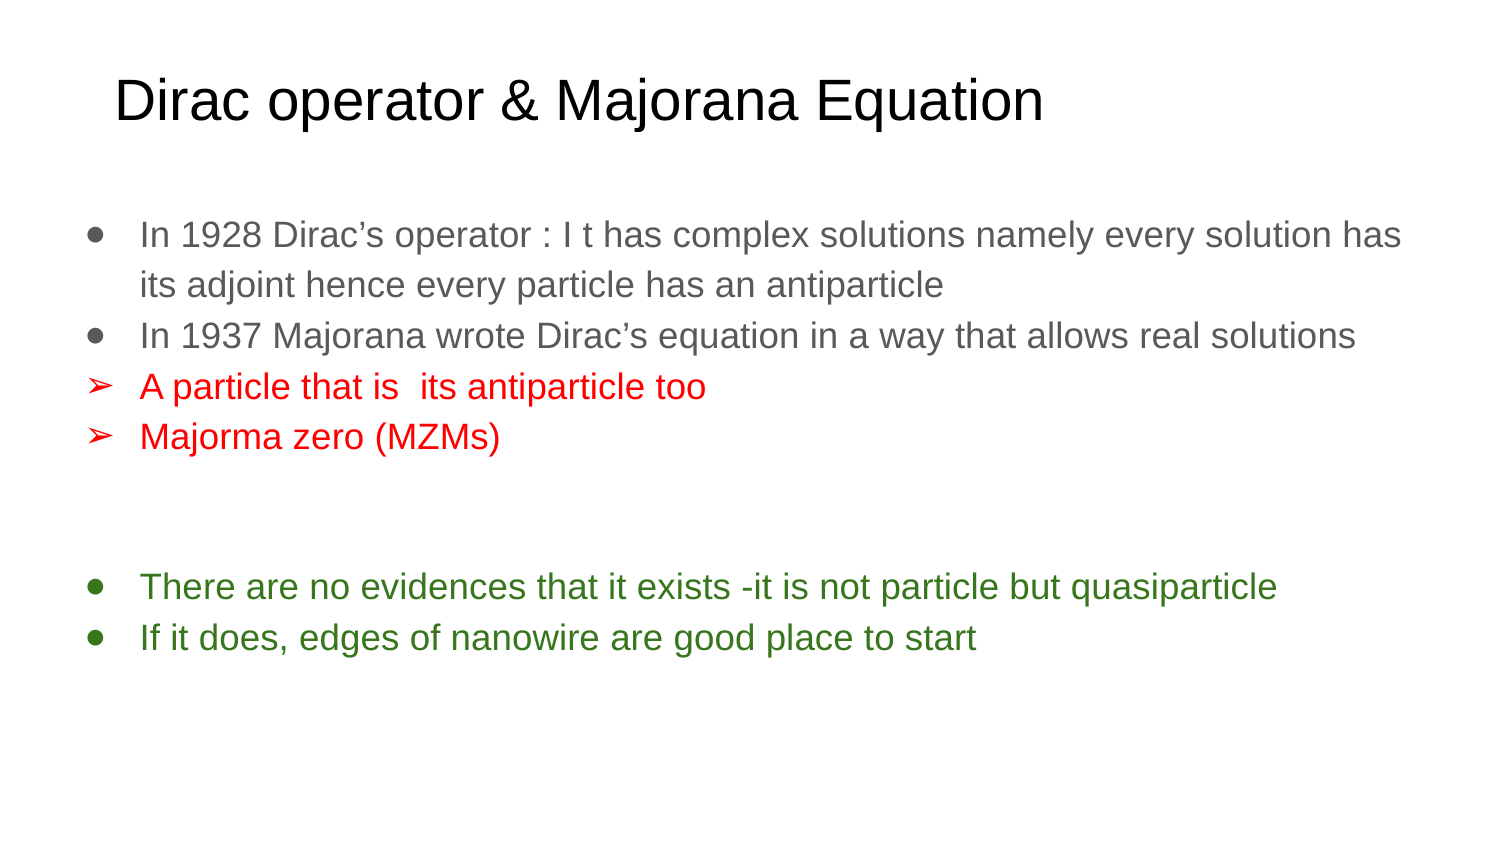

# Dirac operator & Majorana Equation
In 1928 Dirac’s operator : I t has complex solutions namely every solution has its adjoint hence every particle has an antiparticle
In 1937 Majorana wrote Dirac’s equation in a way that allows real solutions
A particle that is  its antiparticle too
Majorma zero (MZMs)

There are no evidences that it exists -it is not particle but quasiparticle
If it does, edges of nanowire are good place to start